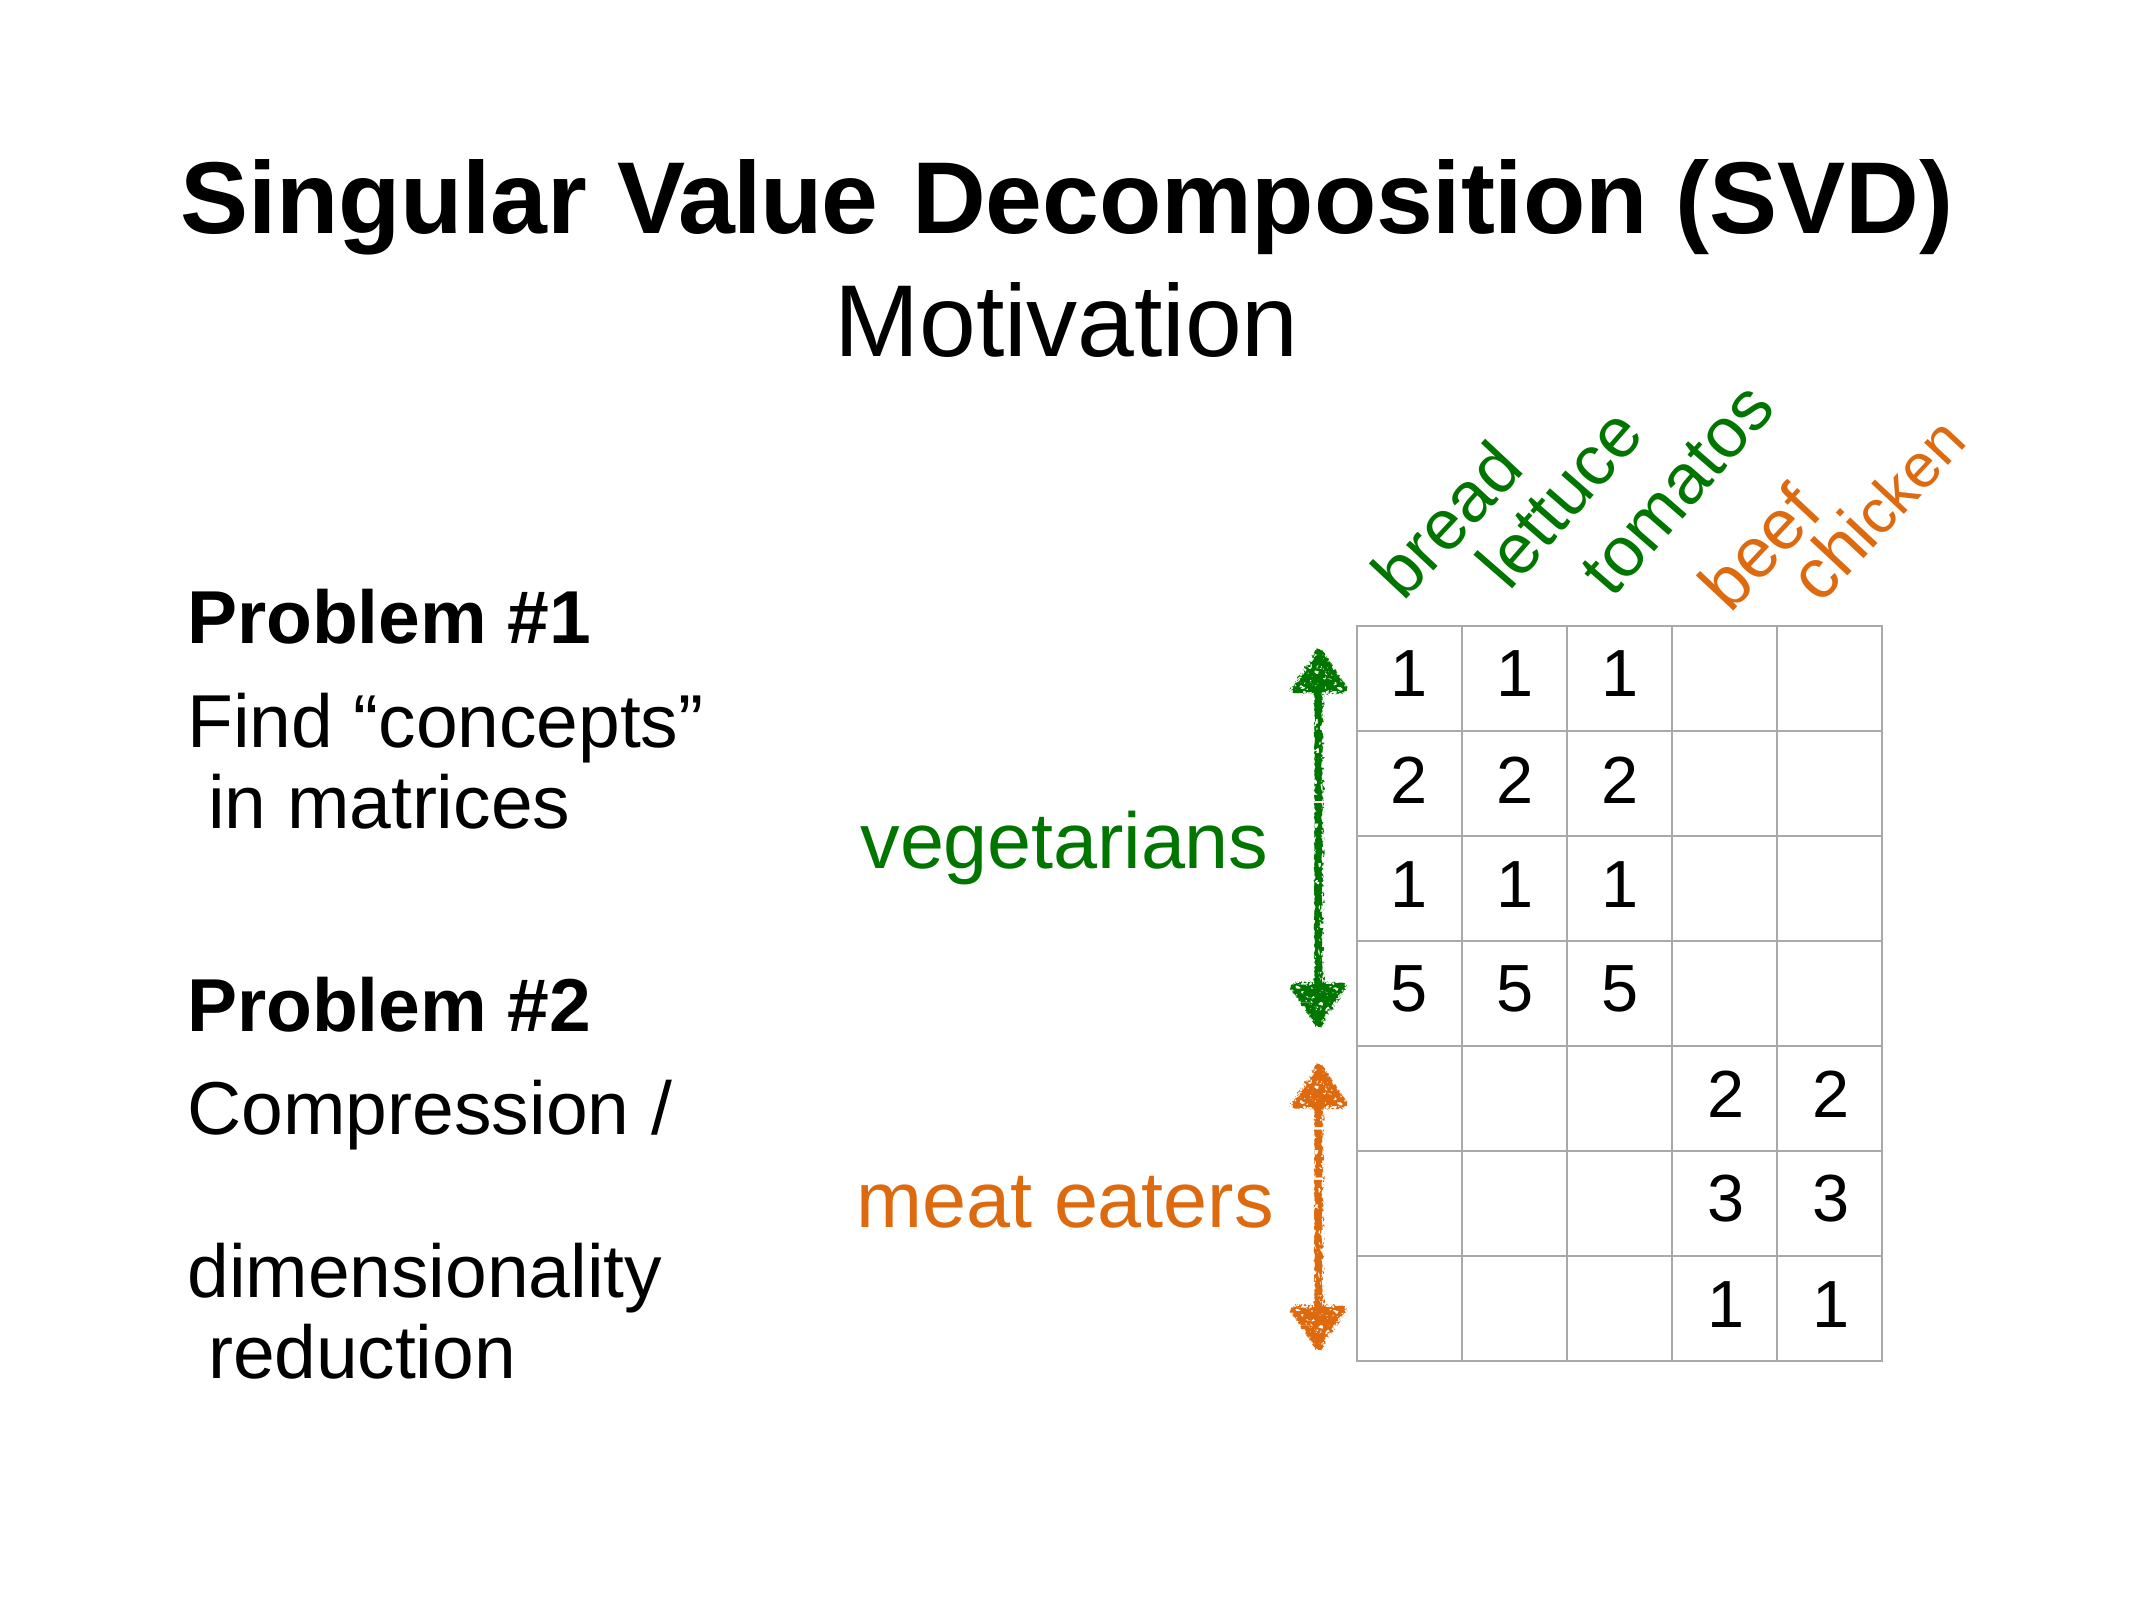

# Singular	Value	Decomposition (SVD)
Motivation
tomatos
lettuce
chicken
bread
beef
Problem #1
Find “concepts”  in matrices
| 1 | 1 | 1 |  |  |
| --- | --- | --- | --- | --- |
| 2 | 2 | 2 |  |  |
| 1 | 1 | 1 |  |  |
| 5 | 5 | 5 |  |  |
|  |  |  | 2 | 2 |
|  |  |  | 3 | 3 |
|  |  |  | 1 | 1 |

vegetarians
Problem #2
Compression /  dimensionality  reduction

meat eaters